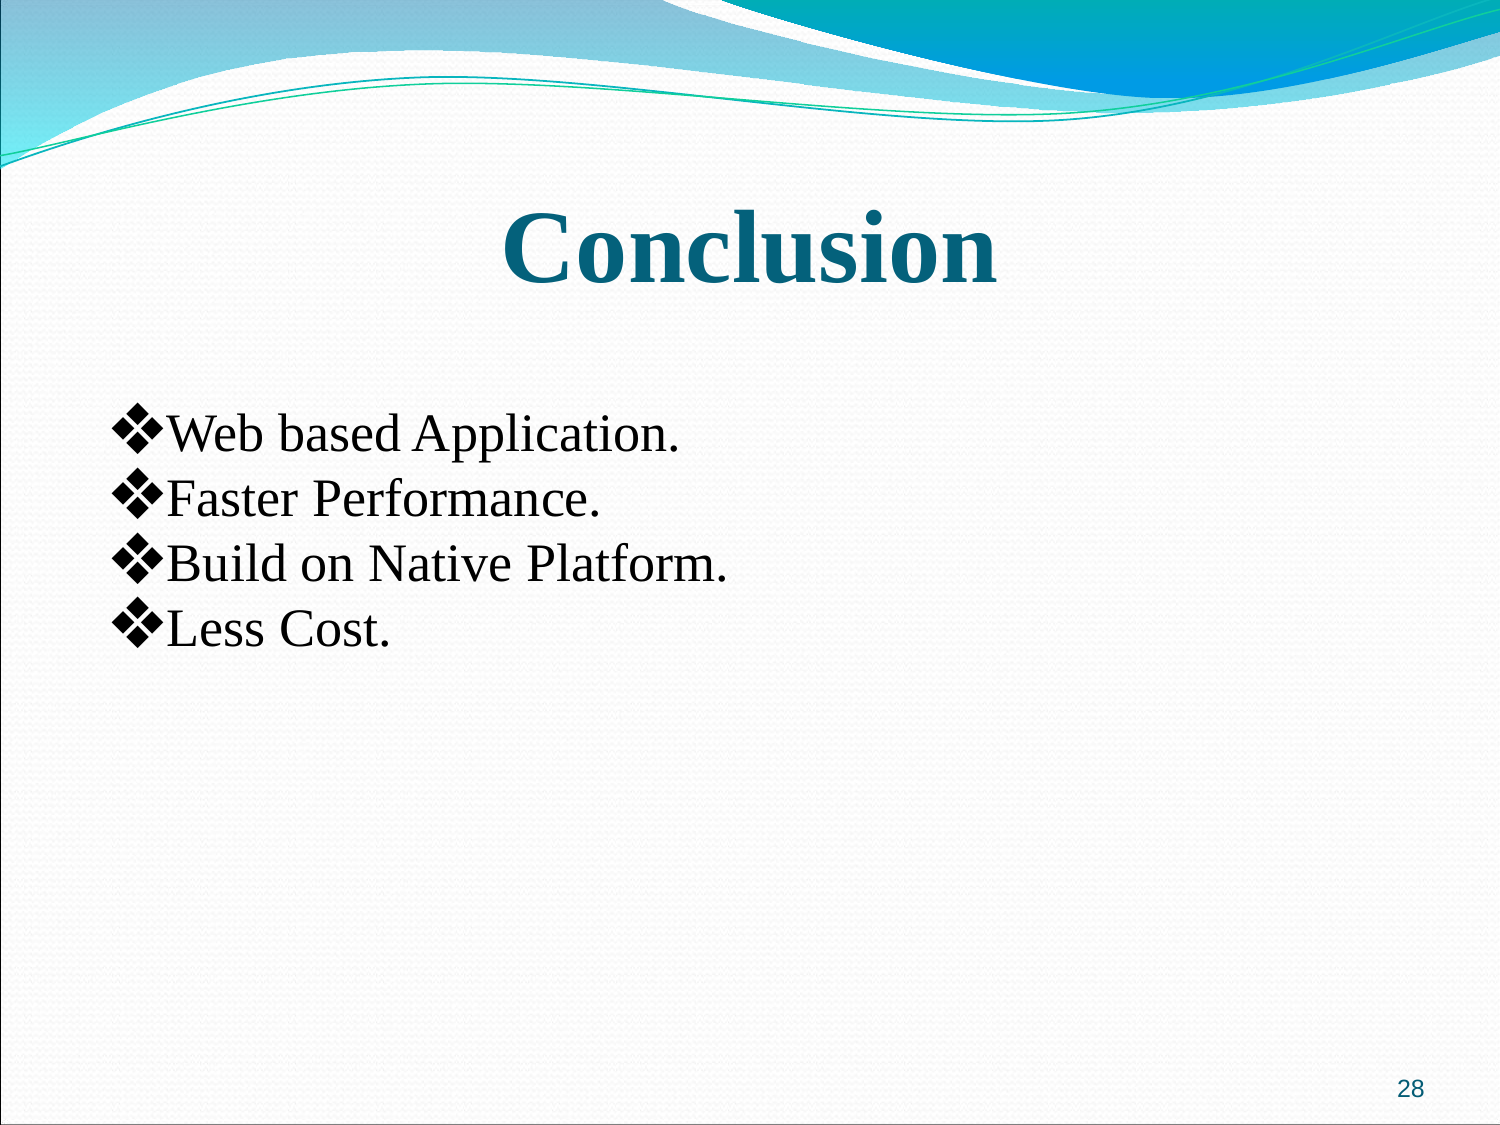

# Conclusion

Web based Application.
Faster Performance.
Build on Native Platform.
Less Cost.

28